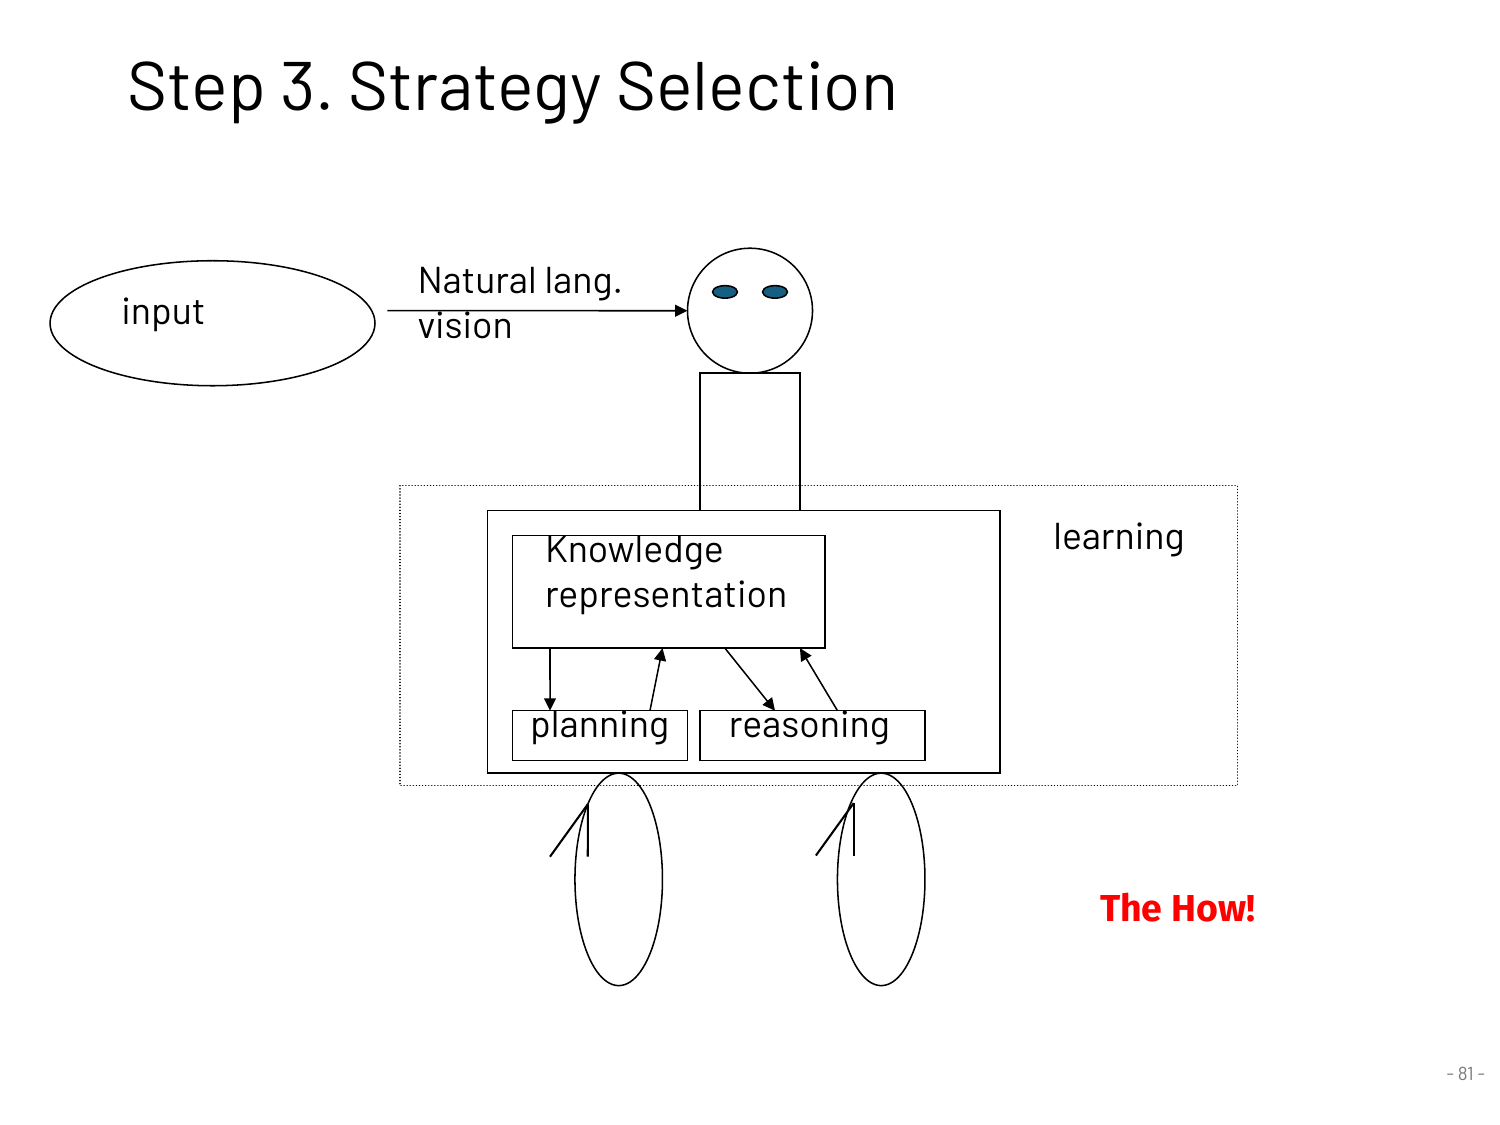

# Step 3. Strategy Selection
Natural lang.
vision

input

learning

Knowledge
representation

planning
reasoning

The How!
- 81 -